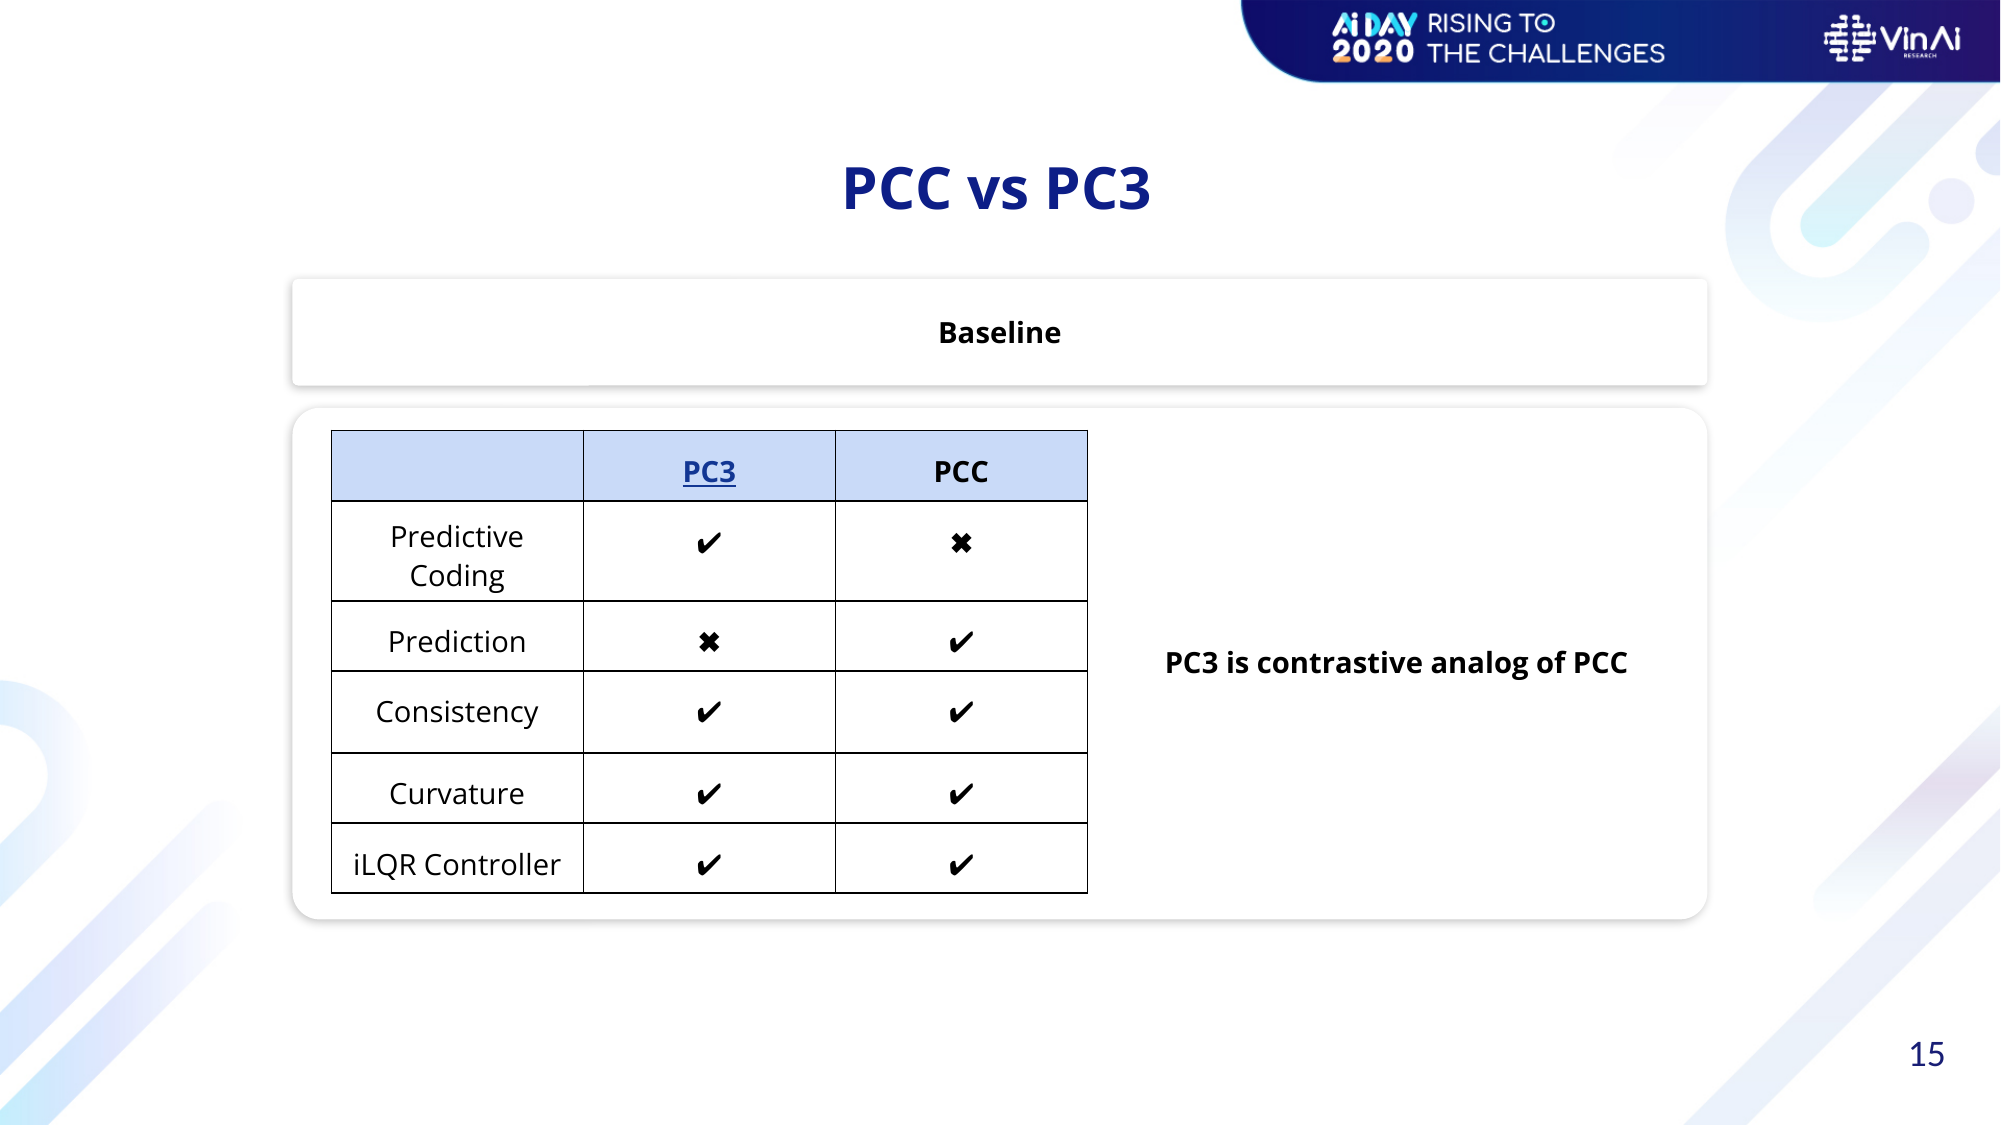

PCC vs PC3
Baseline

|  | PC3 | PCC |
| --- | --- | --- |
| Predictive Coding | ✔️ | ✖️ |
| Prediction | ✖️ | ✔️ |
| Consistency | ✔️ | ✔️ |
| Curvature | ✔️ | ✔️ |
| iLQR Controller | ✔️ | ✔️ |
PC3 is contrastive analog of PCC
15